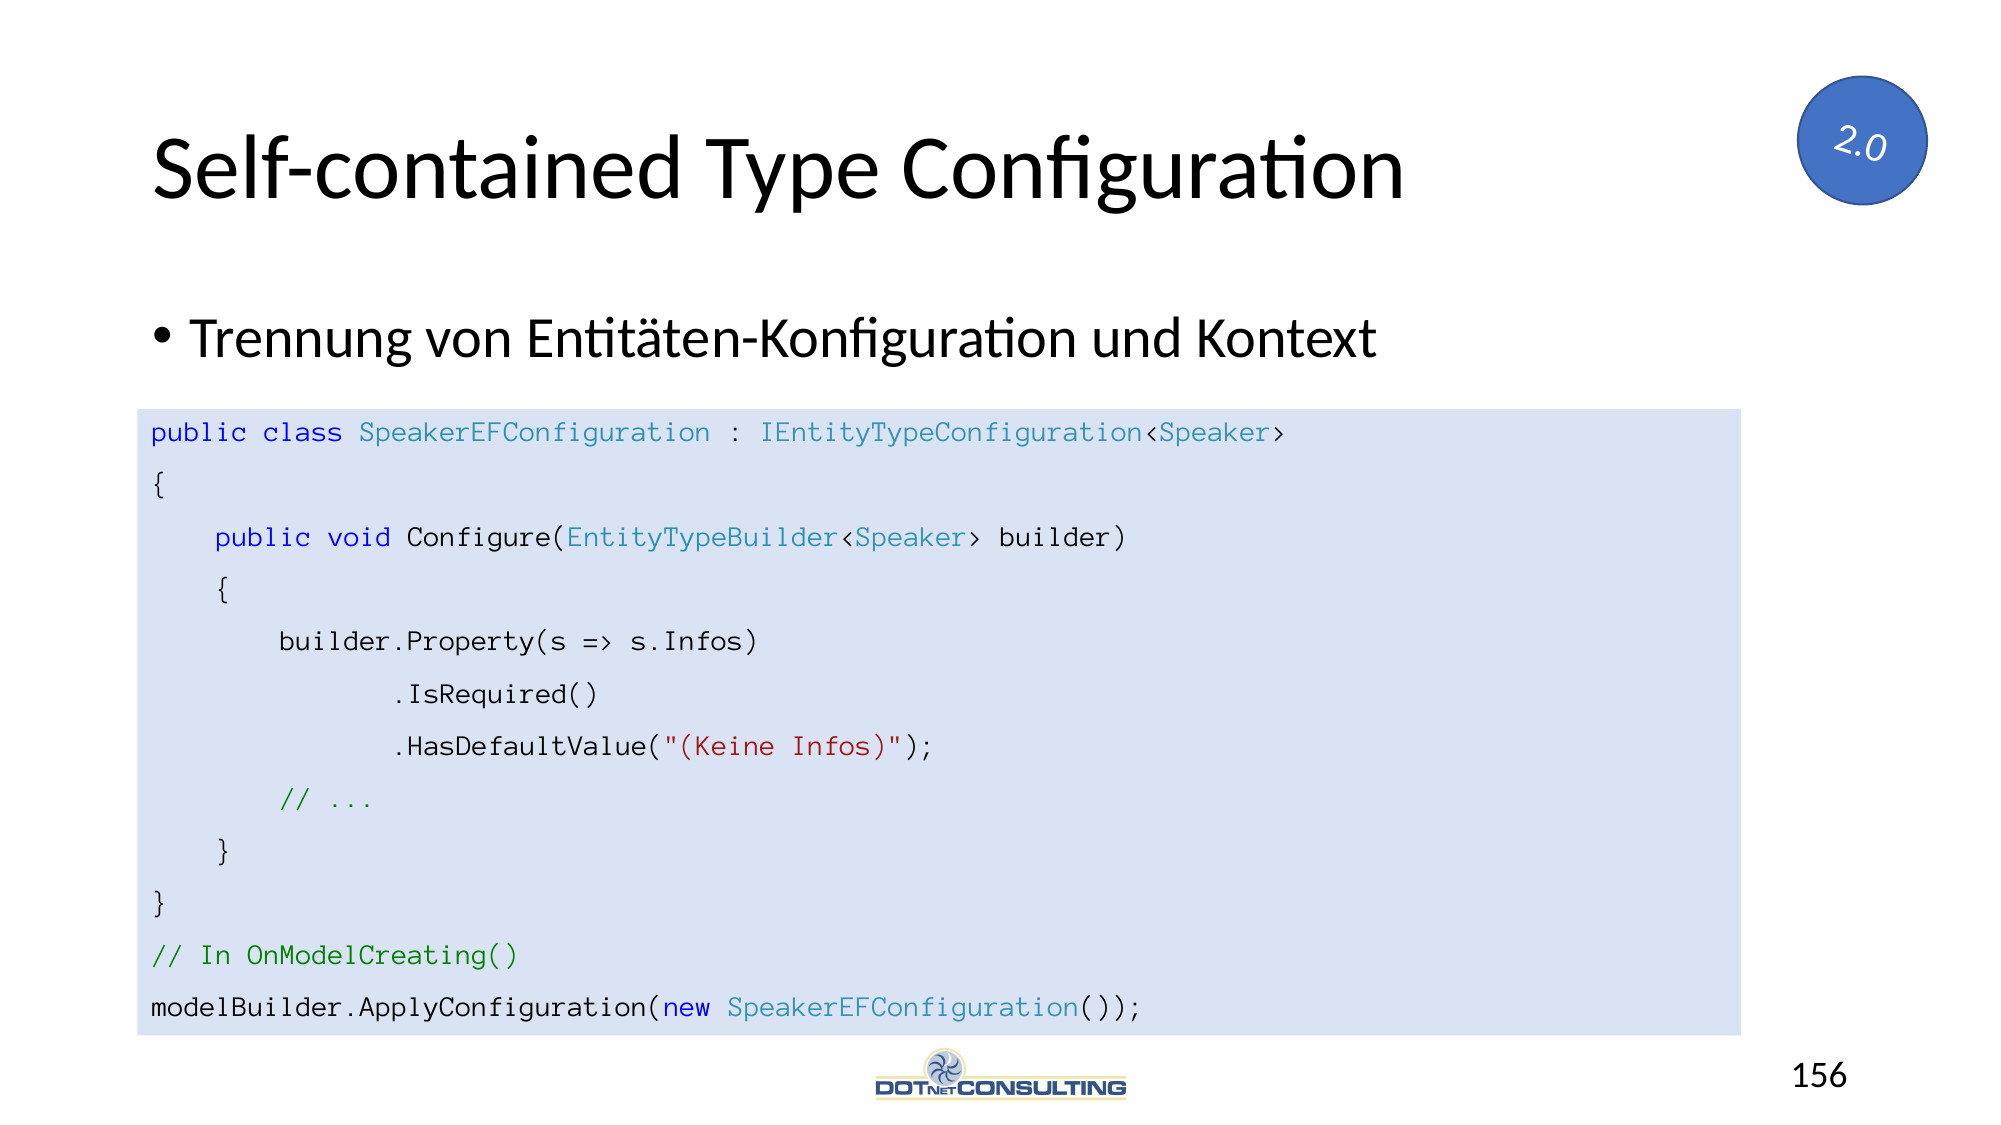

# Self-contained Type Configuration
2.0
Trennung von Entitäten-Konfiguration und Kontext
public class SpeakerEFConfiguration : IEntityTypeConfiguration<Speaker>
{
    public void Configure(EntityTypeBuilder<Speaker> builder)
    {
        builder.Property(s => s.Infos)
               .IsRequired()
               .HasDefaultValue("(Keine Infos)");
        // ...
    }
}
// In OnModelCreating()
modelBuilder.ApplyConfiguration(new SpeakerEFConfiguration());

156